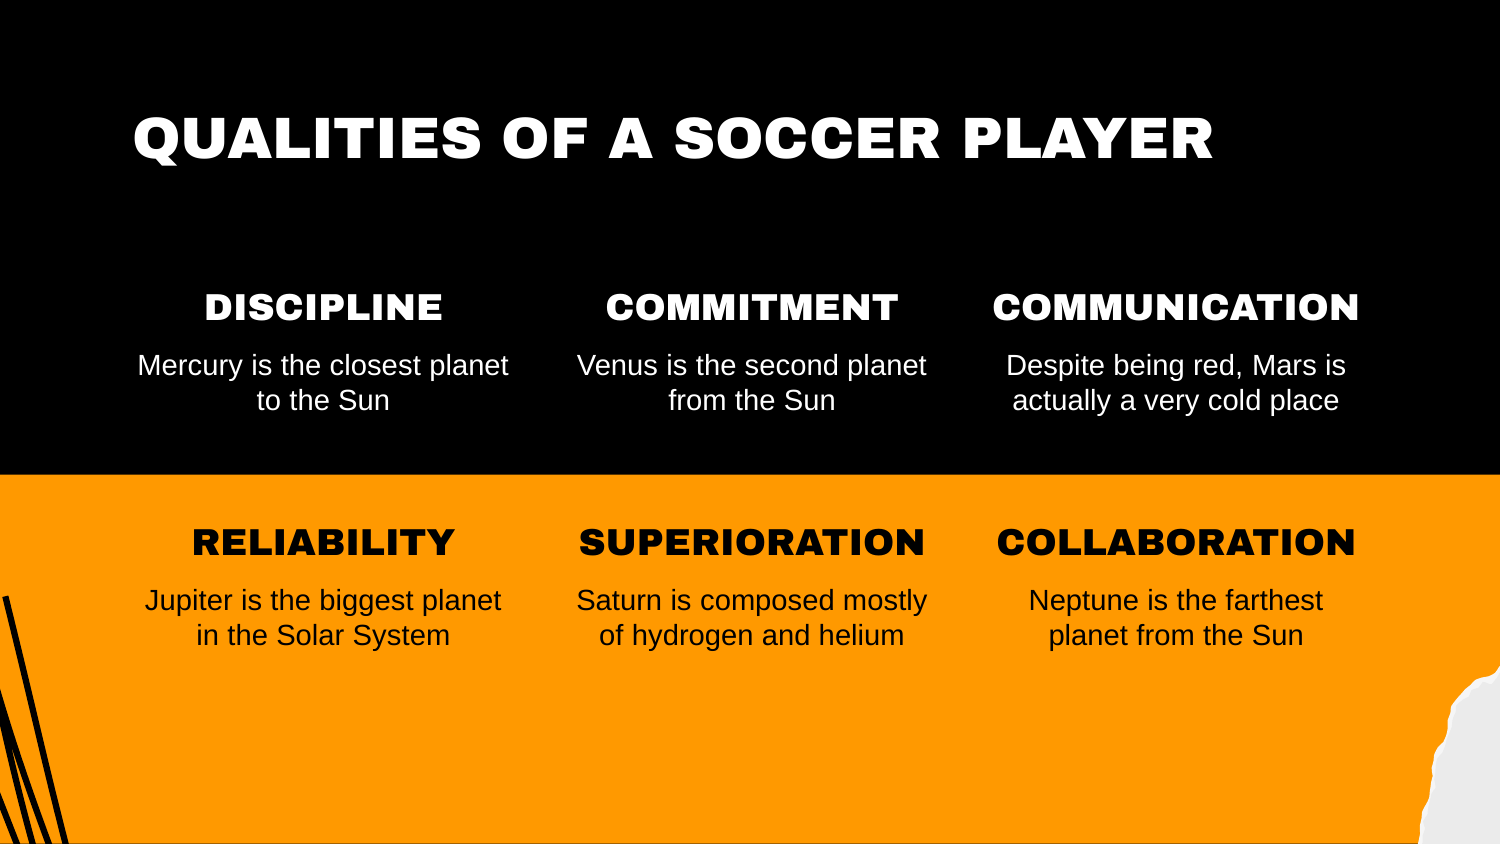

QUALITIES OF A SOCCER PLAYER
DISCIPLINE
COMMITMENT
# COMMUNICATION
Mercury is the closest planet to the Sun
Venus is the second planet from the Sun
Despite being red, Mars is actually a very cold place

RELIABILITY
SUPERIORATION
COLLABORATION
Jupiter is the biggest planet in the Solar System
Saturn is composed mostly of hydrogen and helium
Neptune is the farthest planet from the Sun